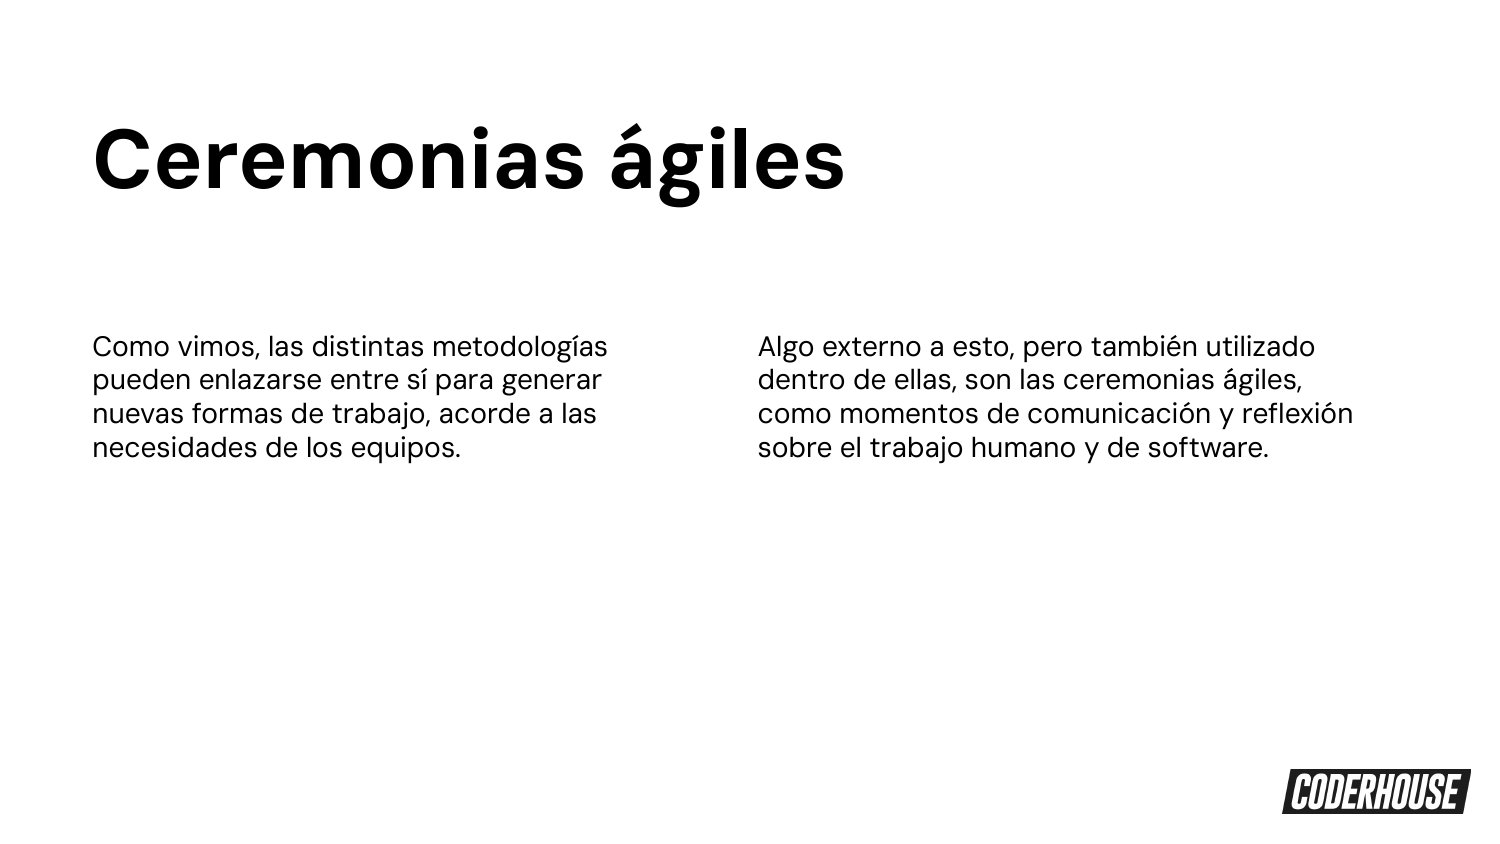

Ceremonias ágiles
Como vimos, las distintas metodologías pueden enlazarse entre sí para generar nuevas formas de trabajo, acorde a las necesidades de los equipos.

Algo externo a esto, pero también utilizado dentro de ellas, son las ceremonias ágiles, como momentos de comunicación y reflexión sobre el trabajo humano y de software.